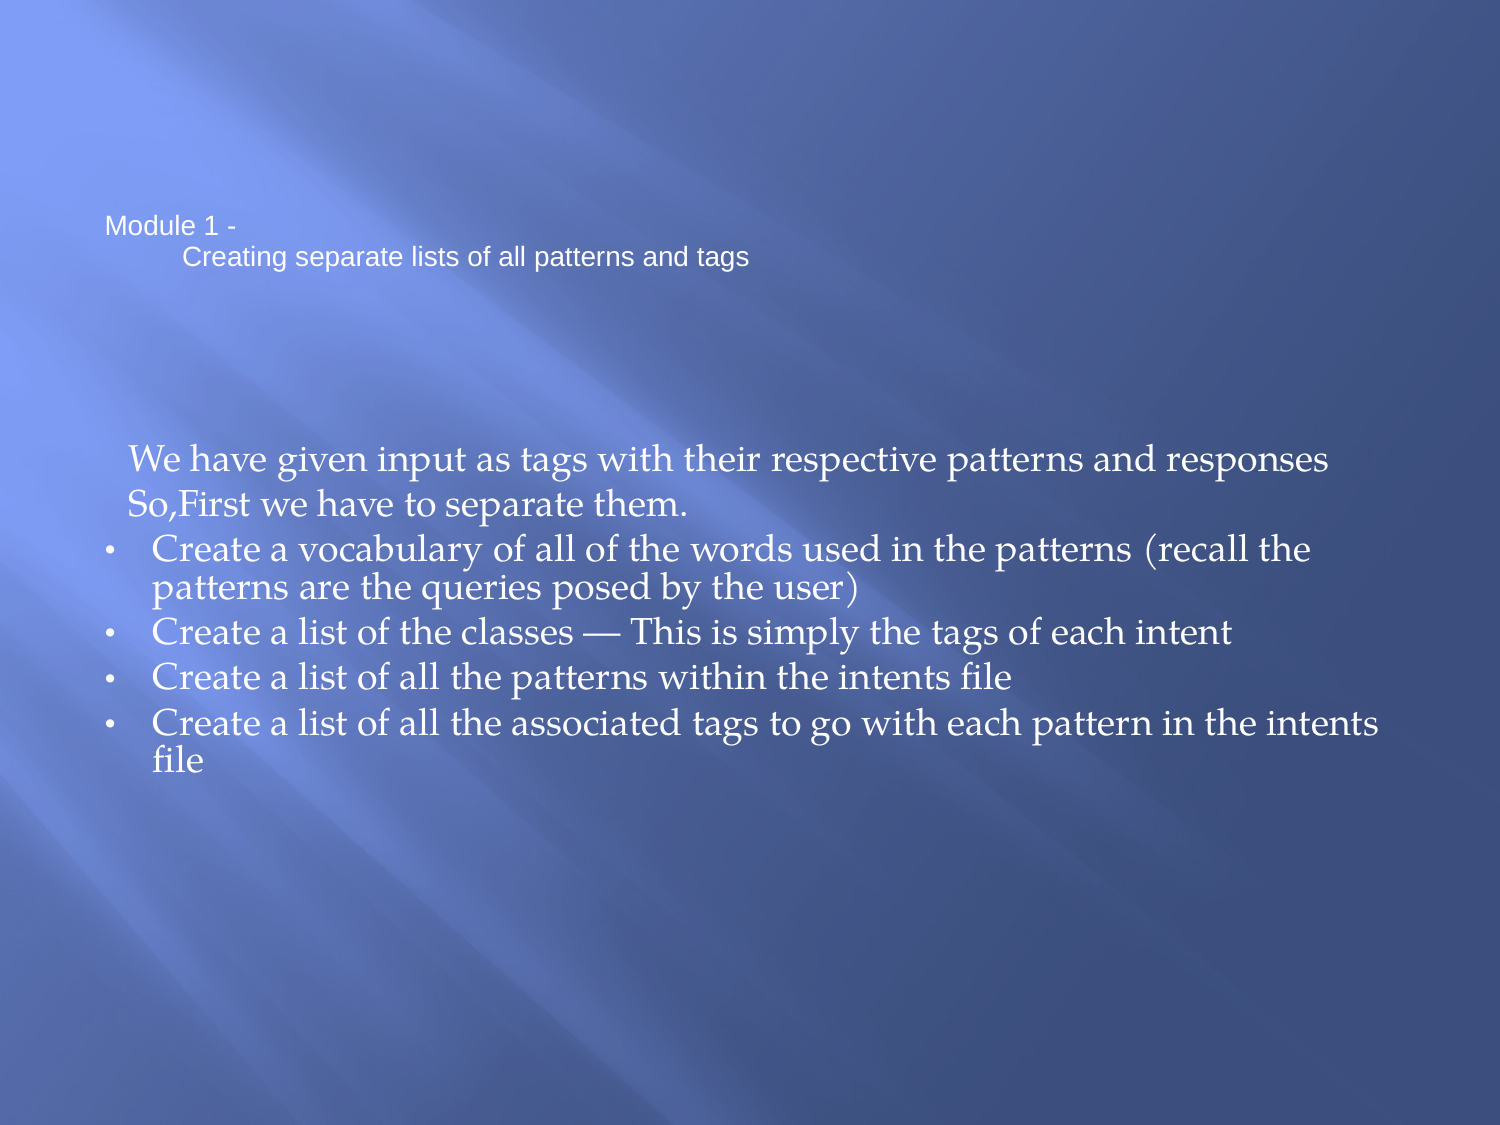

# Module 1 -            Creating separate lists of all patterns and tags

We have given input as tags with their respective patterns and responses
So,First we have to separate them.
Create a vocabulary of all of the words used in the patterns (recall the patterns are the queries posed by the user)
Create a list of the classes — This is simply the tags of each intent
Create a list of all the patterns within the intents file
Create a list of all the associated tags to go with each pattern in the intents file